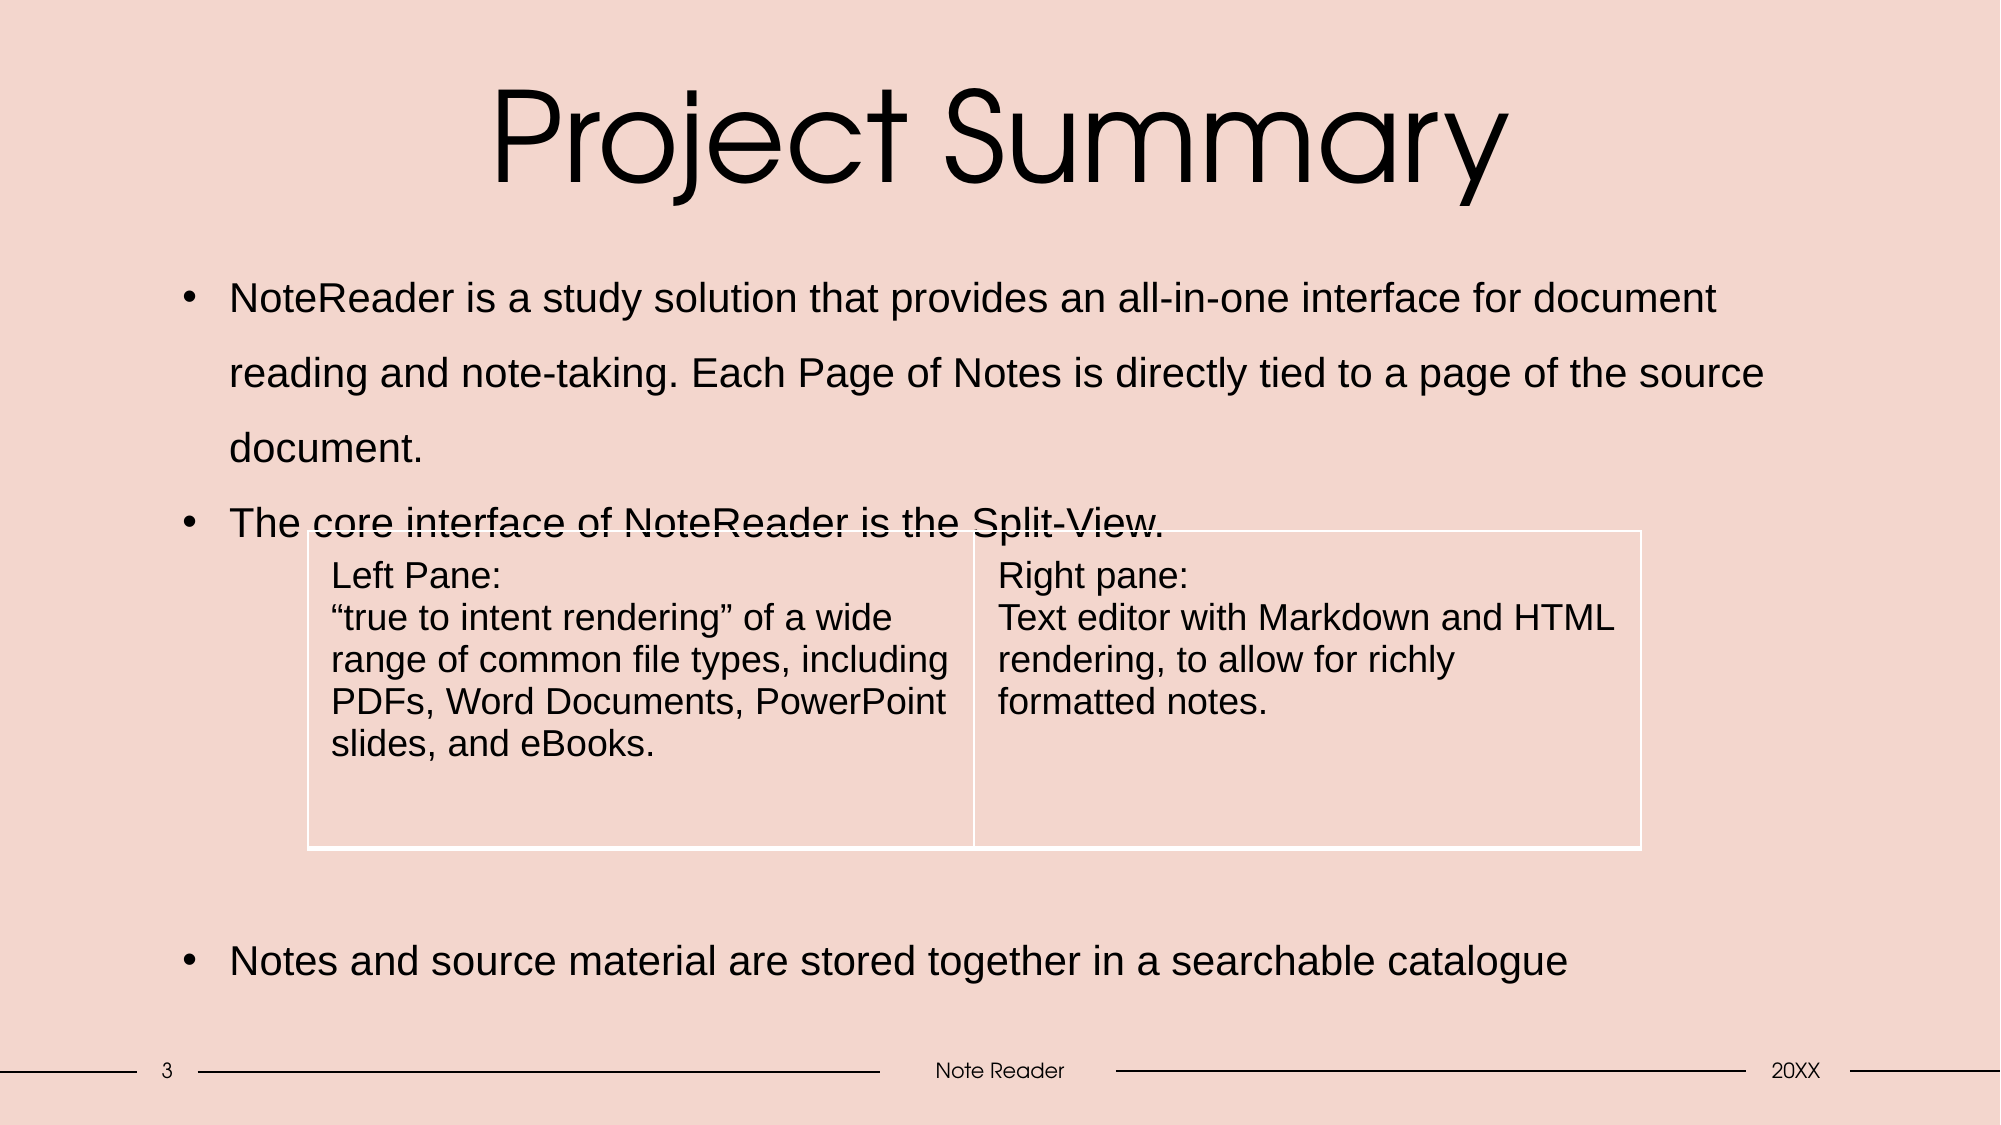

Project Summary
NoteReader is a study solution that provides an all-in-one interface for document reading and note-taking. Each Page of Notes is directly tied to a page of the source document.
The core interface of NoteReader is the Split-View.

| Left Pane: “true to intent rendering” of a wide range of common file types, including PDFs, Word Documents, PowerPoint slides, and eBooks. | Right pane: Text editor with Markdown and HTML rendering, to allow for richly formatted notes. |
| --- | --- |
Notes and source material are stored together in a searchable catalogue
3
Note Reader
20XX